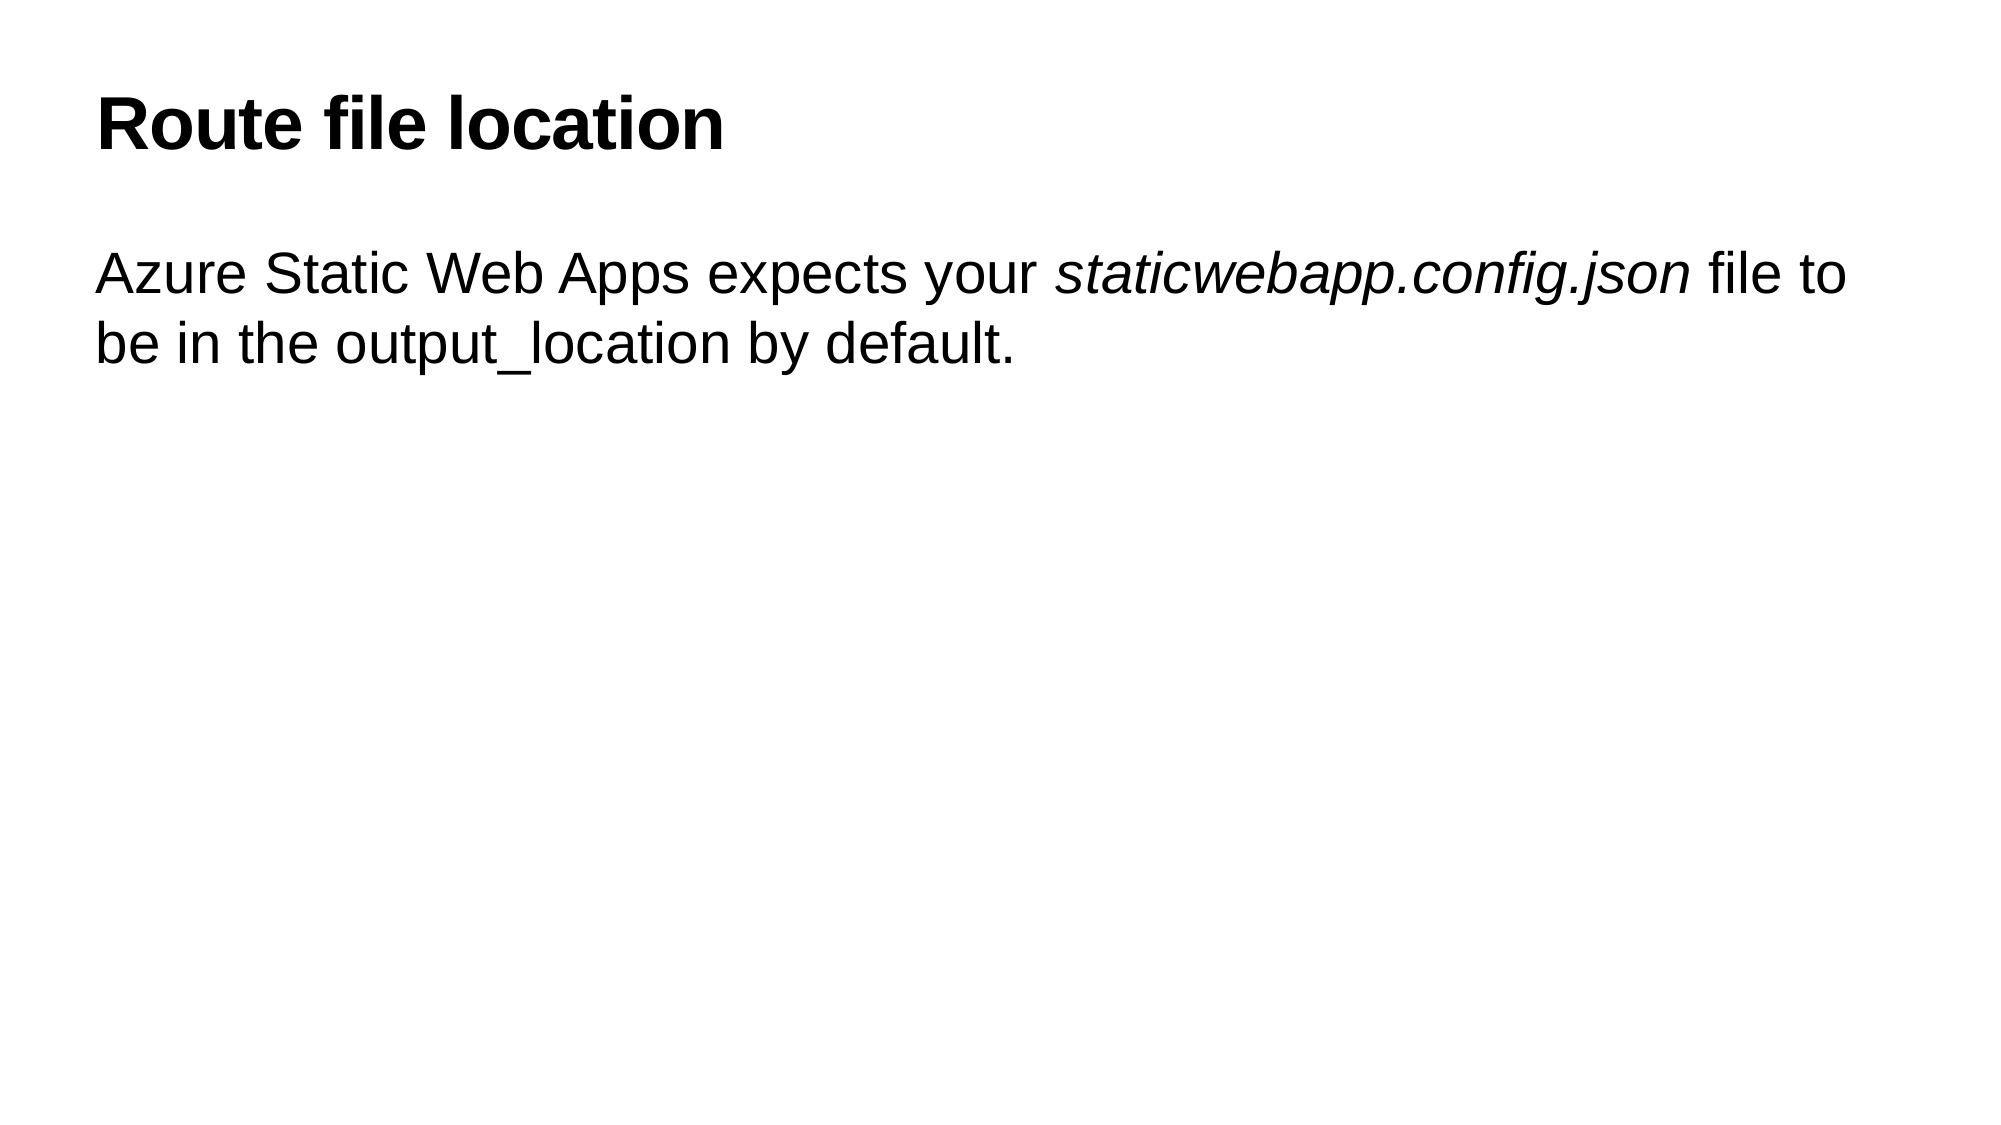

# Route file location
Azure Static Web Apps expects your staticwebapp.config.json file to be in the output_location by default.